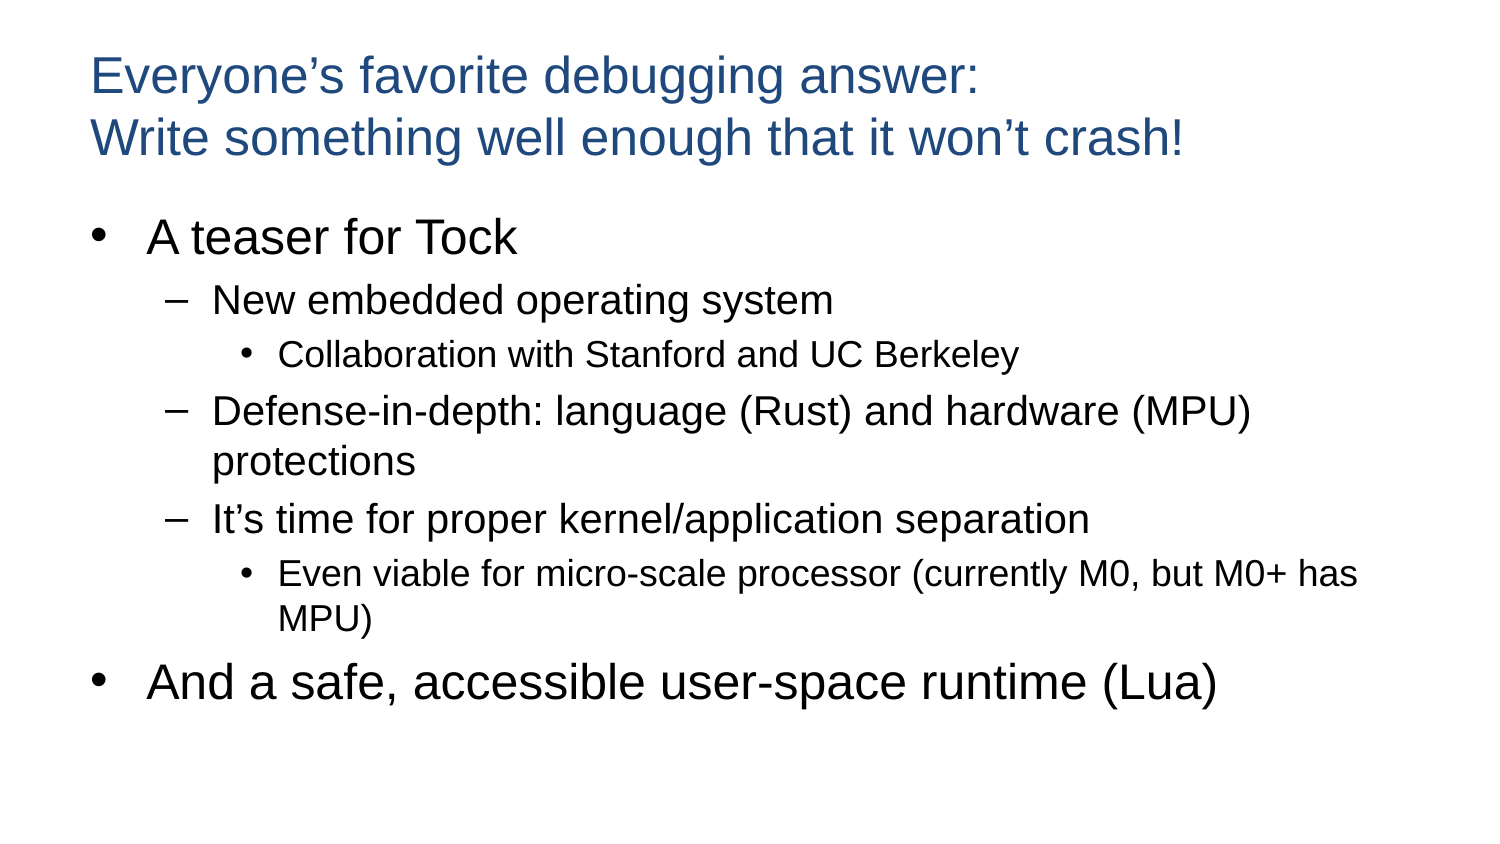

# Everyone’s favorite debugging answer: Write something well enough that it won’t crash!
A teaser for Tock
New embedded operating system
Collaboration with Stanford and UC Berkeley
Defense-in-depth: language (Rust) and hardware (MPU) protections
It’s time for proper kernel/application separation
Even viable for micro-scale processor (currently M0, but M0+ has MPU)
And a safe, accessible user-space runtime (Lua)